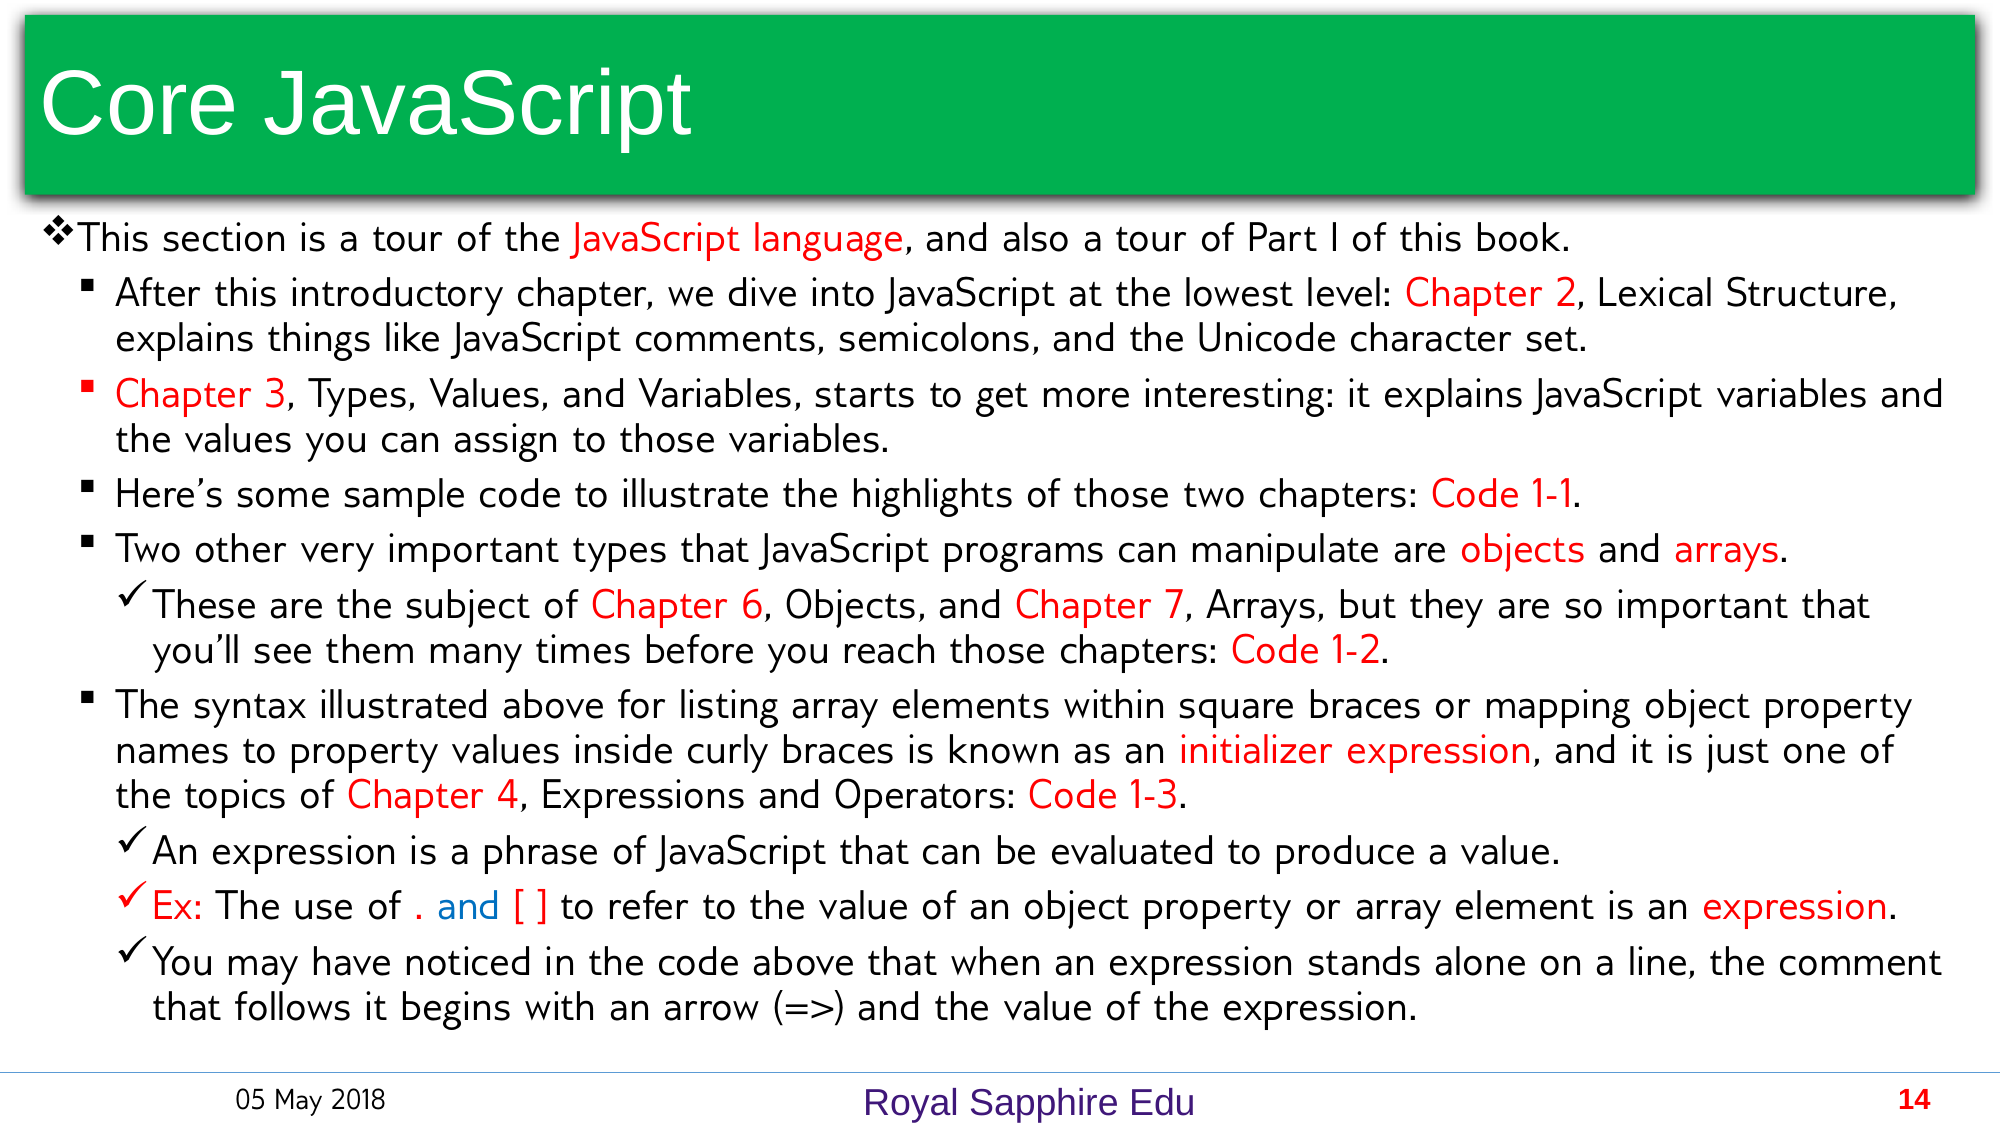

# Core JavaScript
This section is a tour of the JavaScript language, and also a tour of Part I of this book.
After this introductory chapter, we dive into JavaScript at the lowest level: Chapter 2, Lexical Structure, explains things like JavaScript comments, semicolons, and the Unicode character set.
Chapter 3, Types, Values, and Variables, starts to get more interesting: it explains JavaScript variables and the values you can assign to those variables.
Here’s some sample code to illustrate the highlights of those two chapters: Code 1-1.
Two other very important types that JavaScript programs can manipulate are objects and arrays.
These are the subject of Chapter 6, Objects, and Chapter 7, Arrays, but they are so important that you’ll see them many times before you reach those chapters: Code 1-2.
The syntax illustrated above for listing array elements within square braces or mapping object property names to property values inside curly braces is known as an initializer expression, and it is just one of the topics of Chapter 4, Expressions and Operators: Code 1-3.
An expression is a phrase of JavaScript that can be evaluated to produce a value.
Ex: The use of . and [ ] to refer to the value of an object property or array element is an expression.
You may have noticed in the code above that when an expression stands alone on a line, the comment that follows it begins with an arrow (=>) and the value of the expression.
05 May 2018
14